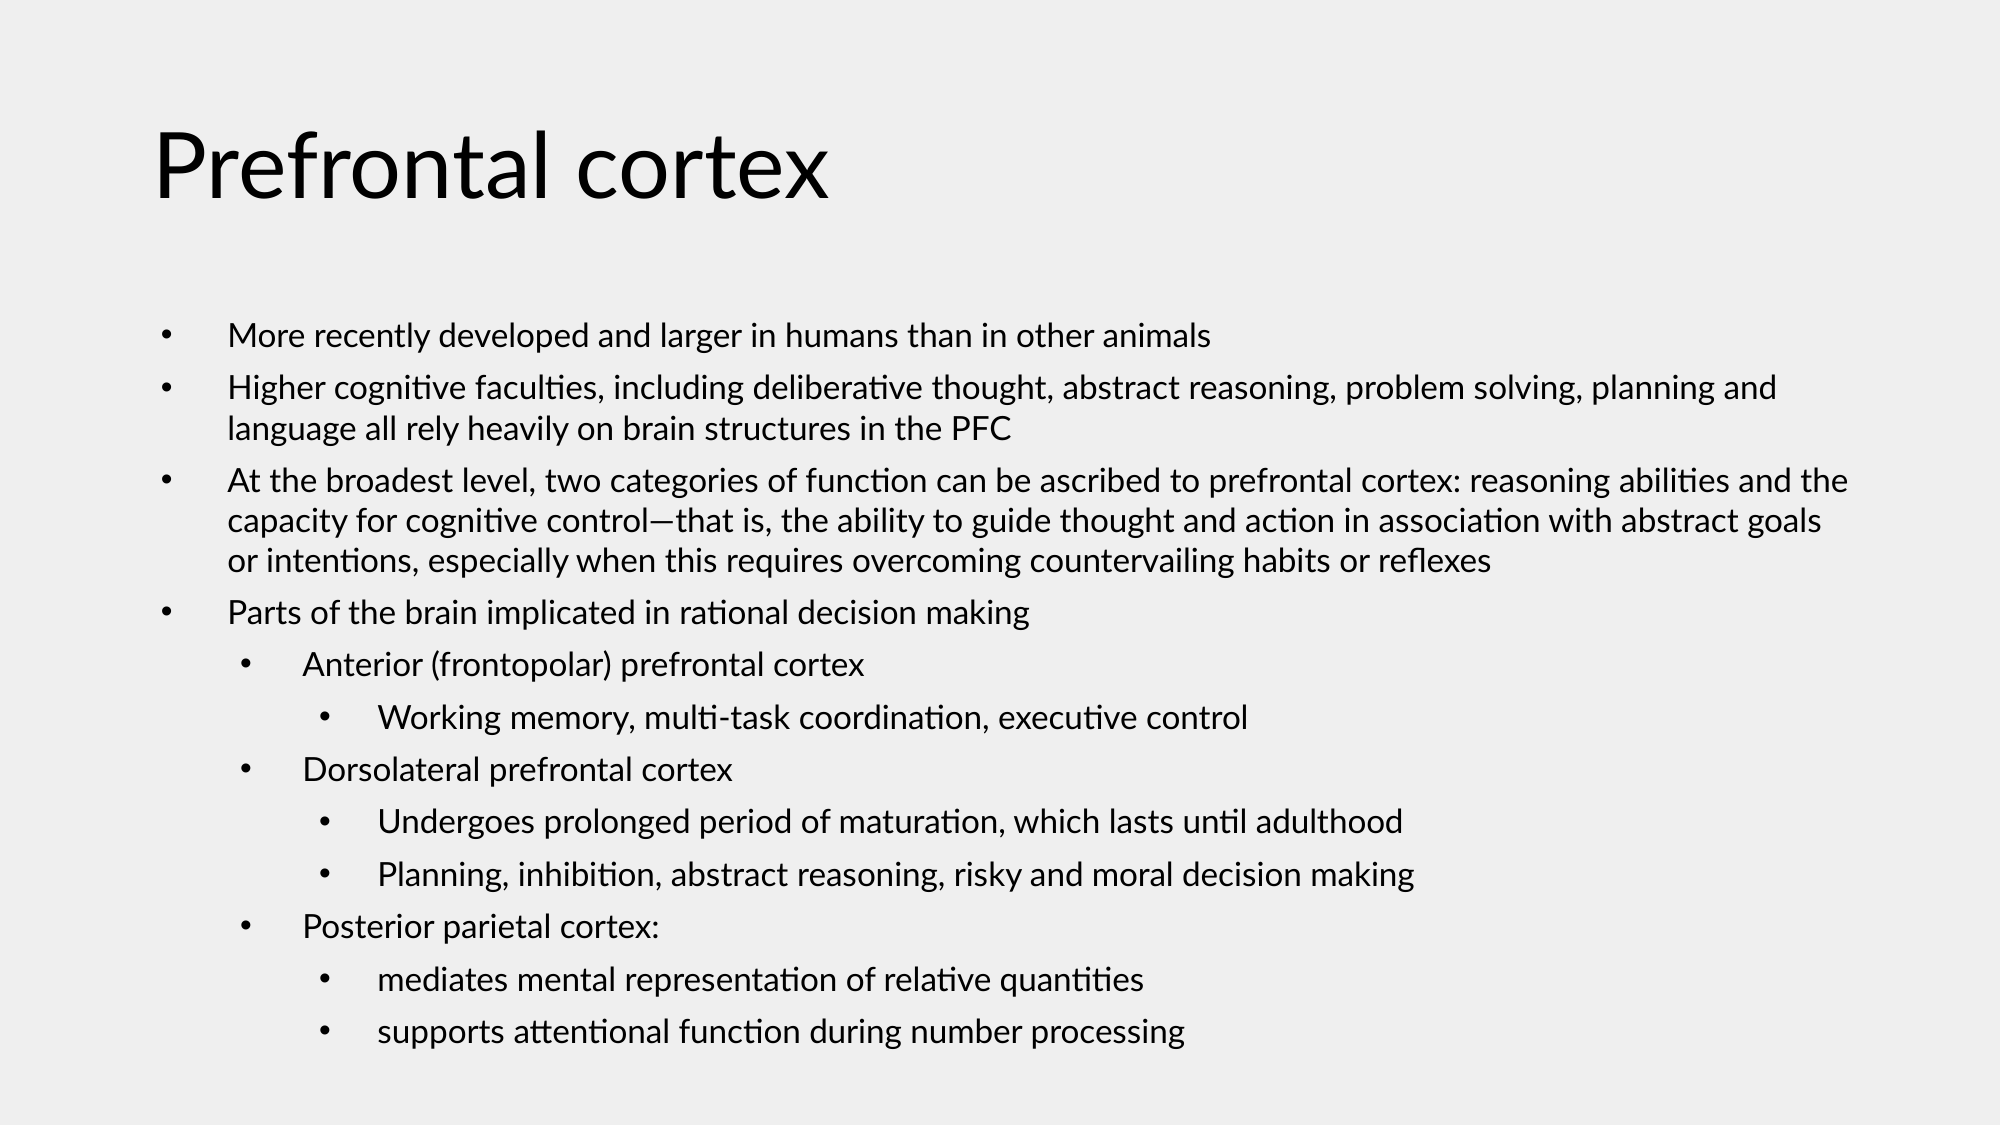

# Prefrontal cortex
More recently developed and larger in humans than in other animals
Higher cognitive faculties, including deliberative thought, abstract reasoning, problem solving, planning and language all rely heavily on brain structures in the PFC
At the broadest level, two categories of function can be ascribed to prefrontal cortex: reasoning abilities and the capacity for cognitive control—that is, the ability to guide thought and action in association with abstract goals or intentions, especially when this requires overcoming countervailing habits or reflexes
Parts of the brain implicated in rational decision making
Anterior (frontopolar) prefrontal cortex
Working memory, multi-task coordination, executive control
Dorsolateral prefrontal cortex
Undergoes prolonged period of maturation, which lasts until adulthood
Planning, inhibition, abstract reasoning, risky and moral decision making
Posterior parietal cortex:
mediates mental representation of relative quantities
supports attentional function during number processing